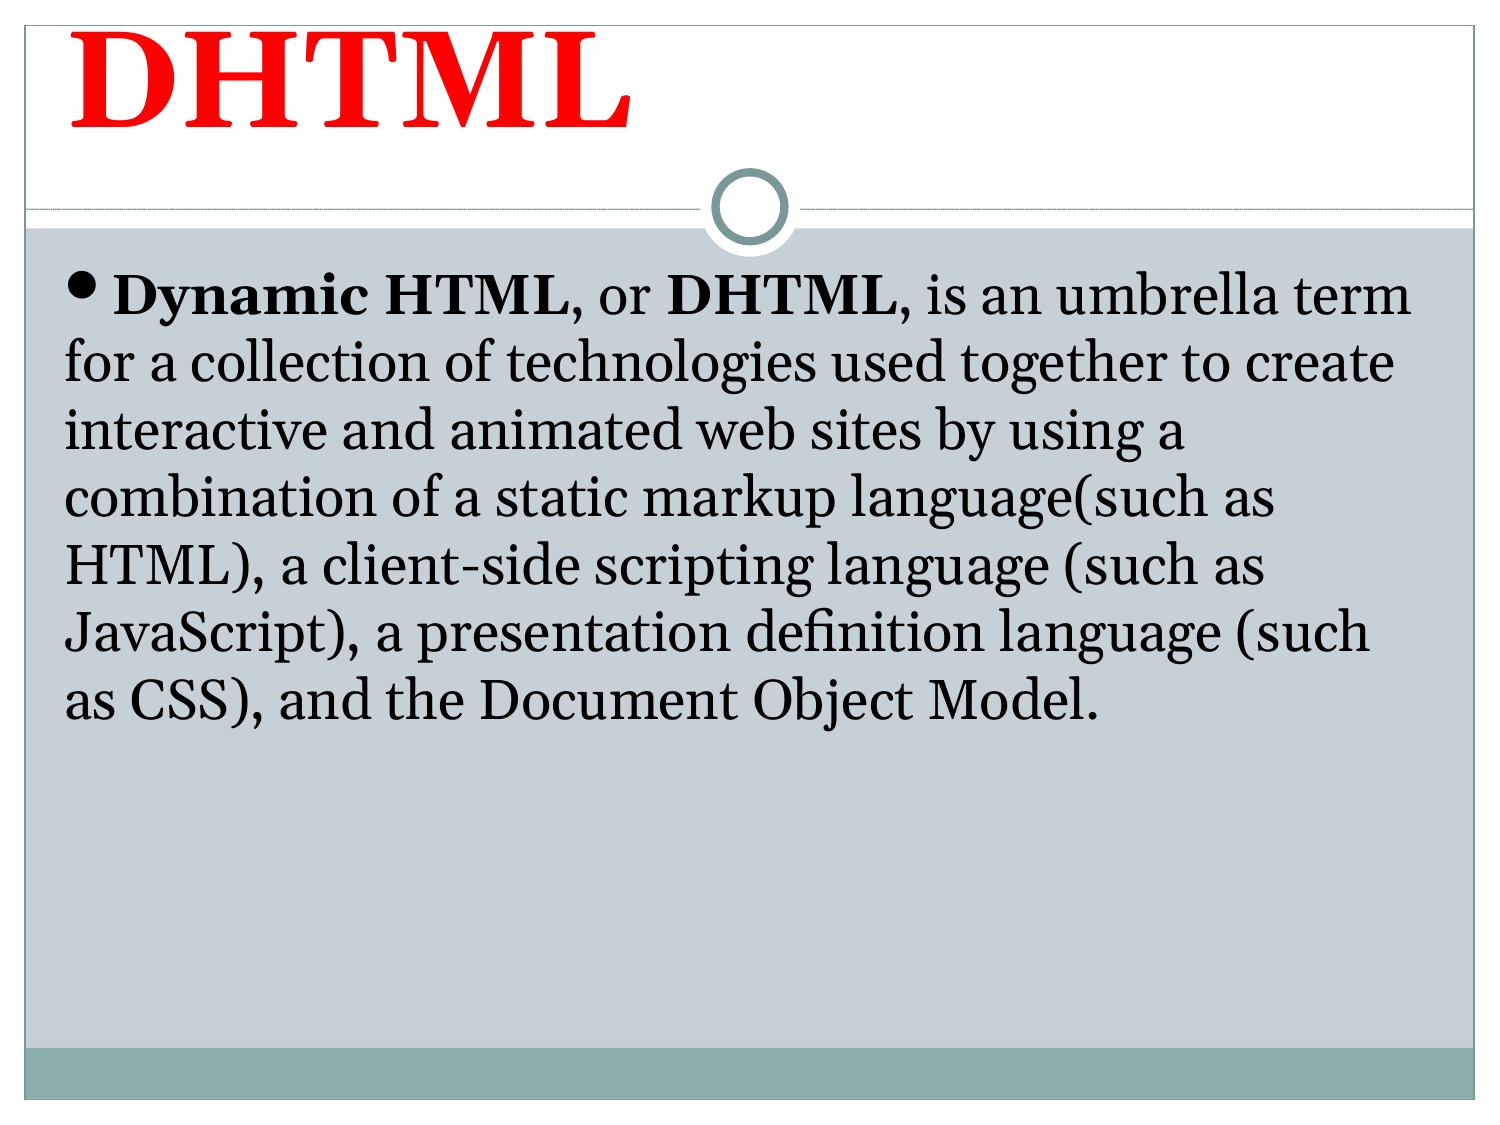

DHTML
Dynamic HTML, or DHTML, is an umbrella term for a collection of technologies used together to create interactive and animated web sites by using a combination of a static markup language(such as HTML), a client-side scripting language (such as JavaScript), a presentation definition language (such as CSS), and the Document Object Model.